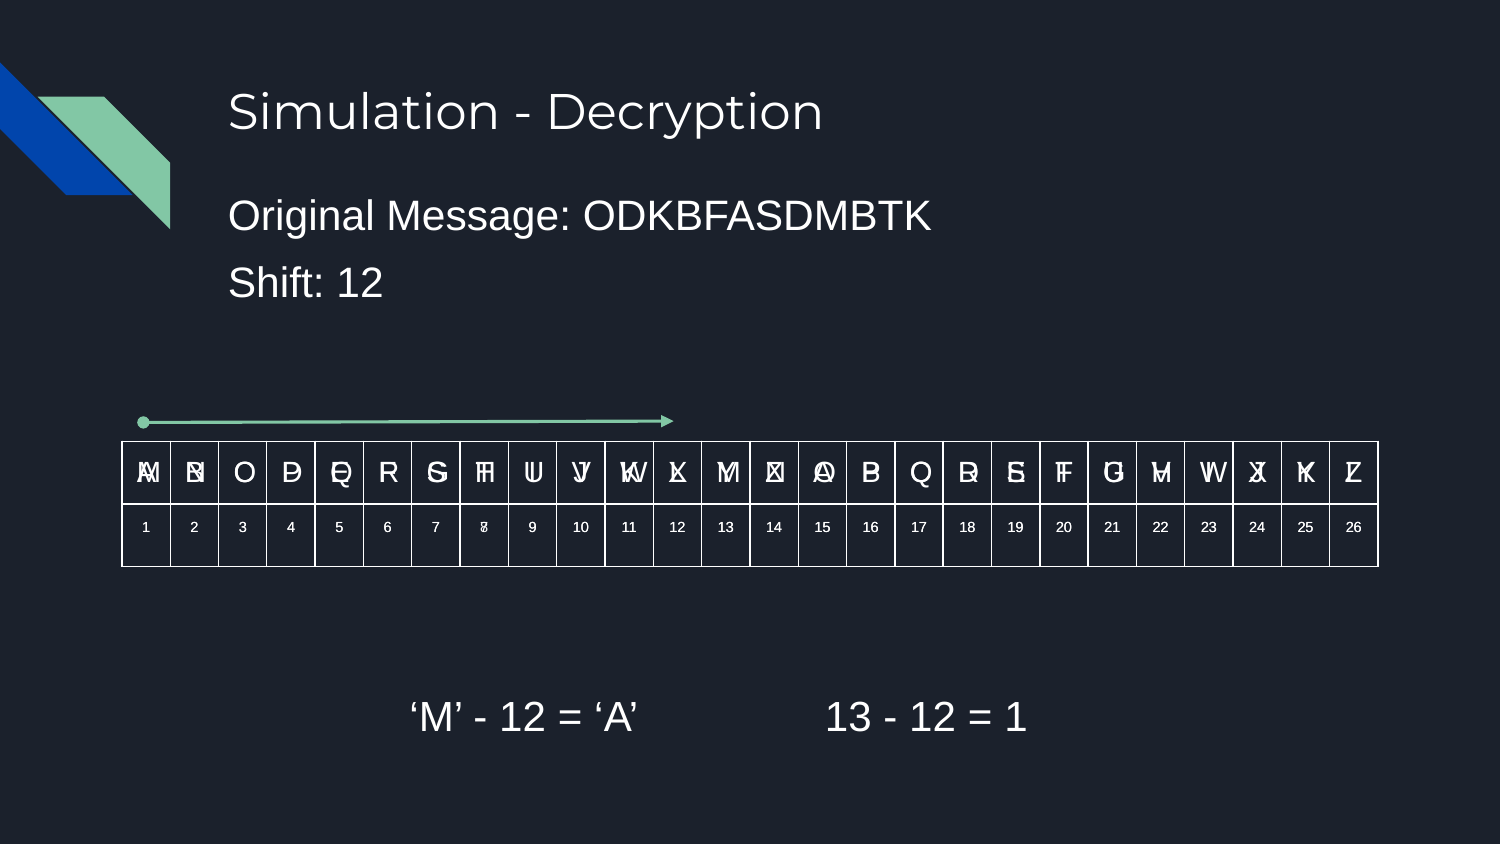

# Simulation - Decryption
Original Message: ODKBFASDMBTK
Shift: 12

| M | N | O | P | Q | R | S | T | U | V | W | X | Y | Z |
| --- | --- | --- | --- | --- | --- | --- | --- | --- | --- | --- | --- | --- | --- |
| 13 | 14 | 15 | 16 | 17 | 18 | 19 | 20 | 21 | 22 | 23 | 24 | 25 | 26 |
| M | N | O | P | Q | R | S | T | U | V | W | X | Y | Z | A | B | C | D | E | F | G | H | I | J | K | L |
| --- | --- | --- | --- | --- | --- | --- | --- | --- | --- | --- | --- | --- | --- | --- | --- | --- | --- | --- | --- | --- | --- | --- | --- | --- | --- |
| 1 | 2 | 3 | 4 | 5 | 6 | 7 | 8 | 9 | 10 | 11 | 12 | 13 | 14 | 15 | 16 | 17 | 18 | 19 | 20 | 21 | 22 | 23 | 24 | 25 | 26 |
| A | B | C | D | E | F | G | H | I | J | K | L |
| --- | --- | --- | --- | --- | --- | --- | --- | --- | --- | --- | --- |
| 1 | 2 | 3 | 4 | 5 | 6 | 7 | 7 | 9 | 10 | 11 | 12 |
‘M’ - 12 = ‘A’

13 - 12 = 1